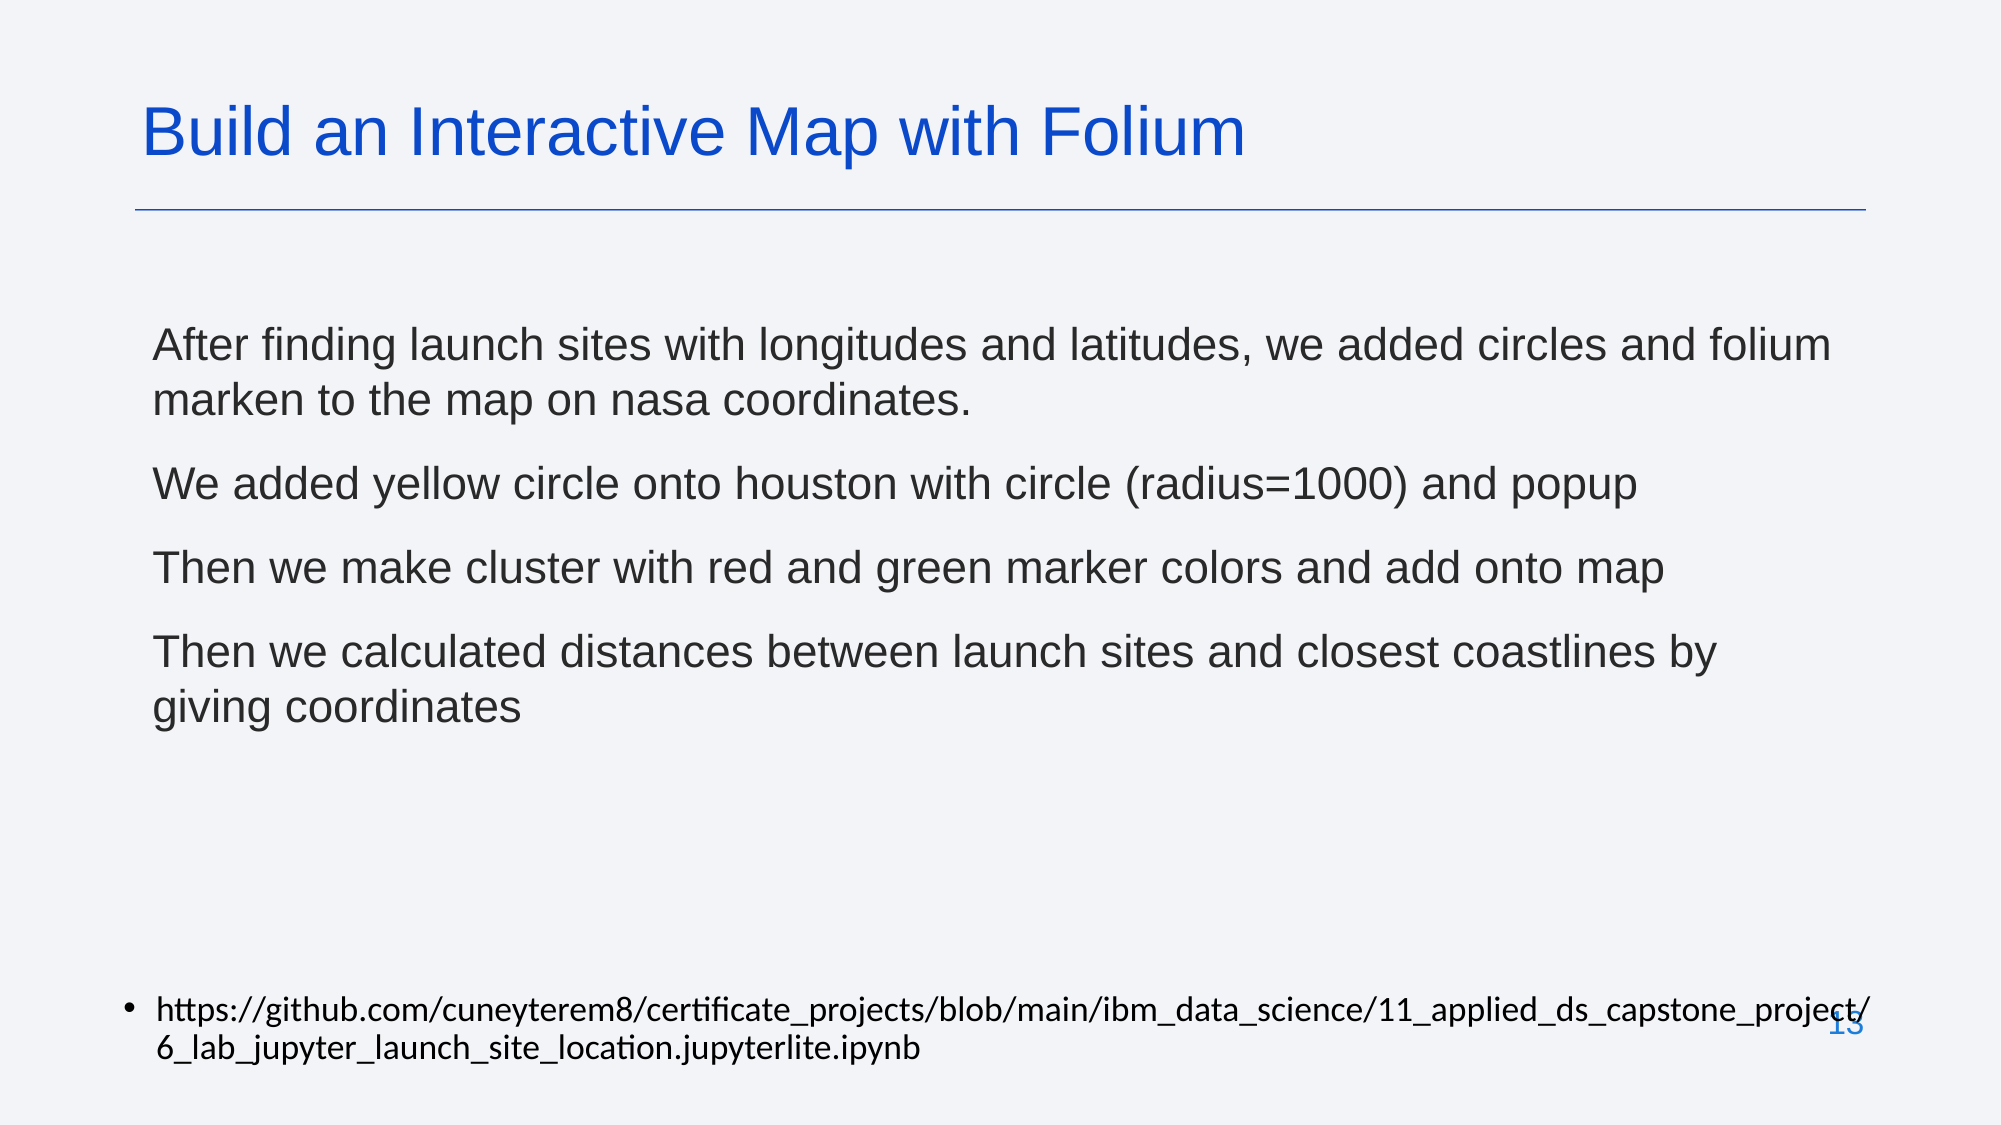

Build an Interactive Map with Folium
After finding launch sites with longitudes and latitudes, we added circles and folium marken to the map on nasa coordinates.
We added yellow circle onto houston with circle (radius=1000) and popup
Then we make cluster with red and green marker colors and add onto map
Then we calculated distances between launch sites and closest coastlines by giving coordinates

https://github.com/cuneyterem8/certificate_projects/blob/main/ibm_data_science/11_applied_ds_capstone_project/6_lab_jupyter_launch_site_location.jupyterlite.ipynb
13